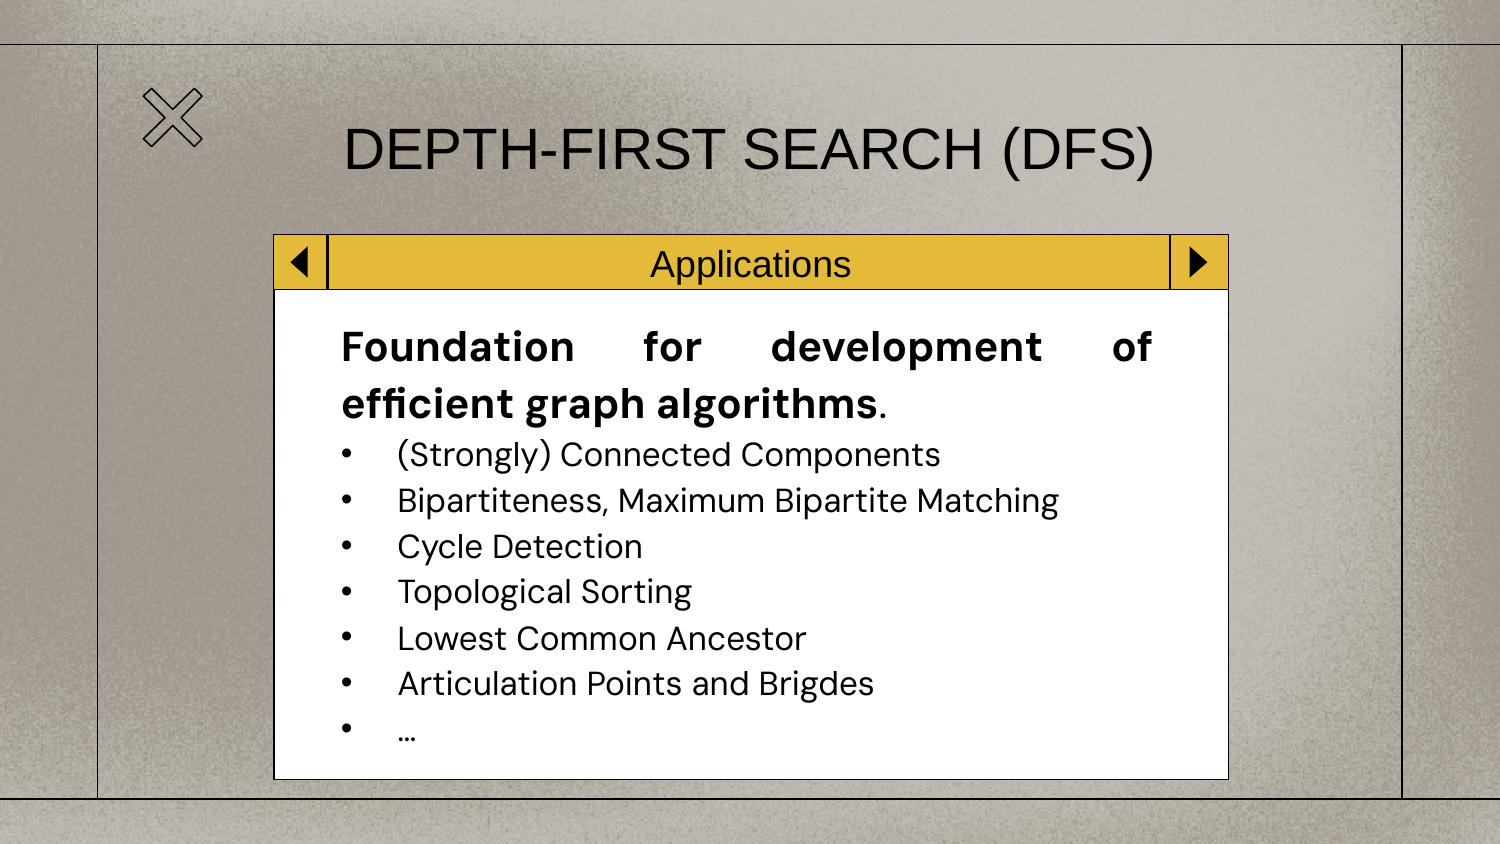

# DEPTH-FIRST SEARCH (DFS)

Applications

Foundation for development of efficient graph algorithms.
(Strongly) Connected Components
Bipartiteness, Maximum Bipartite Matching
Cycle Detection
Topological Sorting
Lowest Common Ancestor
Articulation Points and Brigdes
…